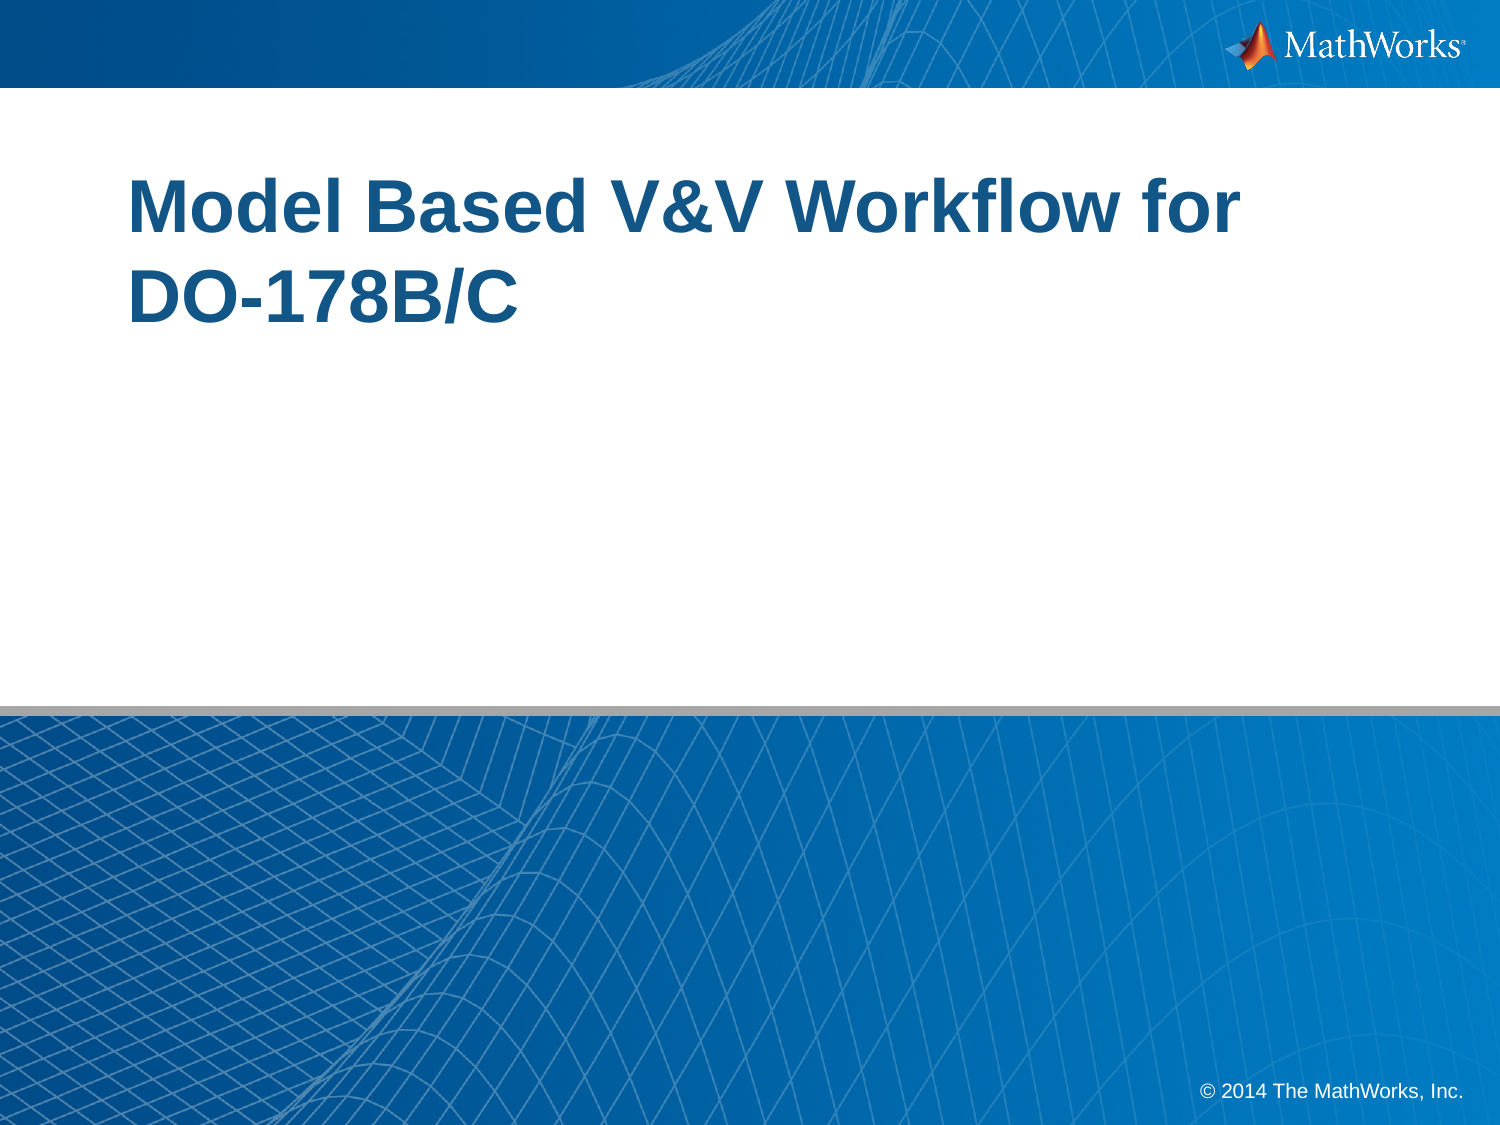

# Model Based V&V Workflow for DO-178B/C